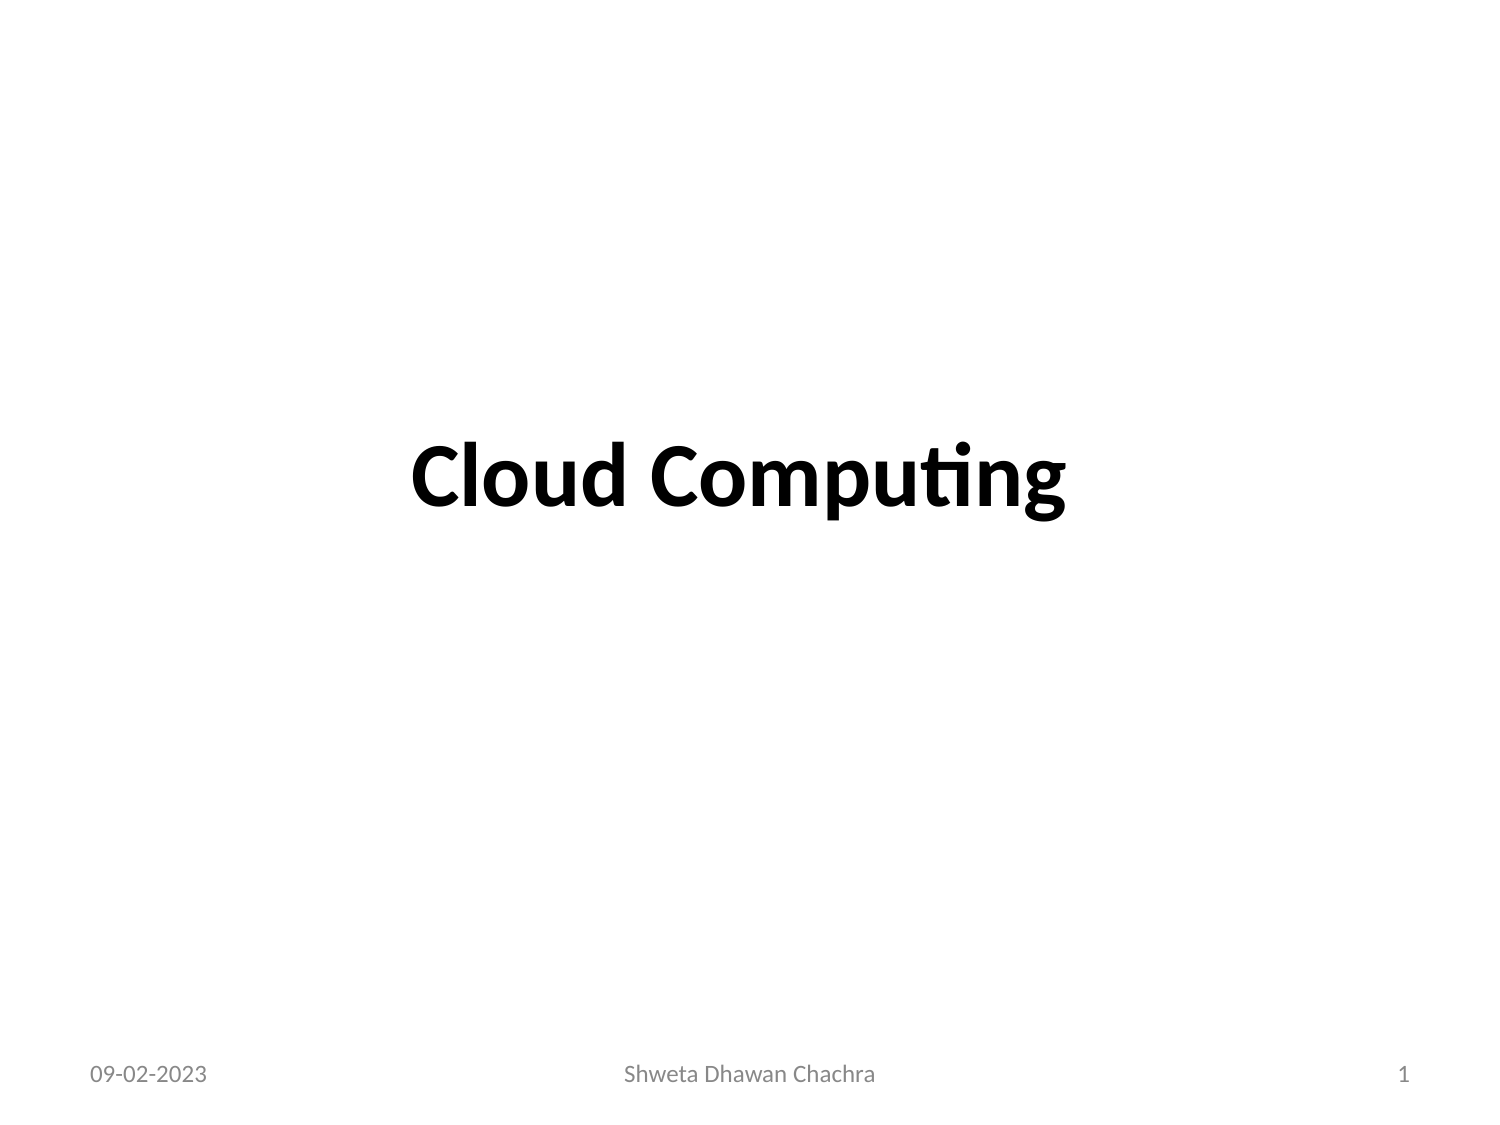

# Cloud Computing

09-02-2023
Shweta Dhawan Chachra
1